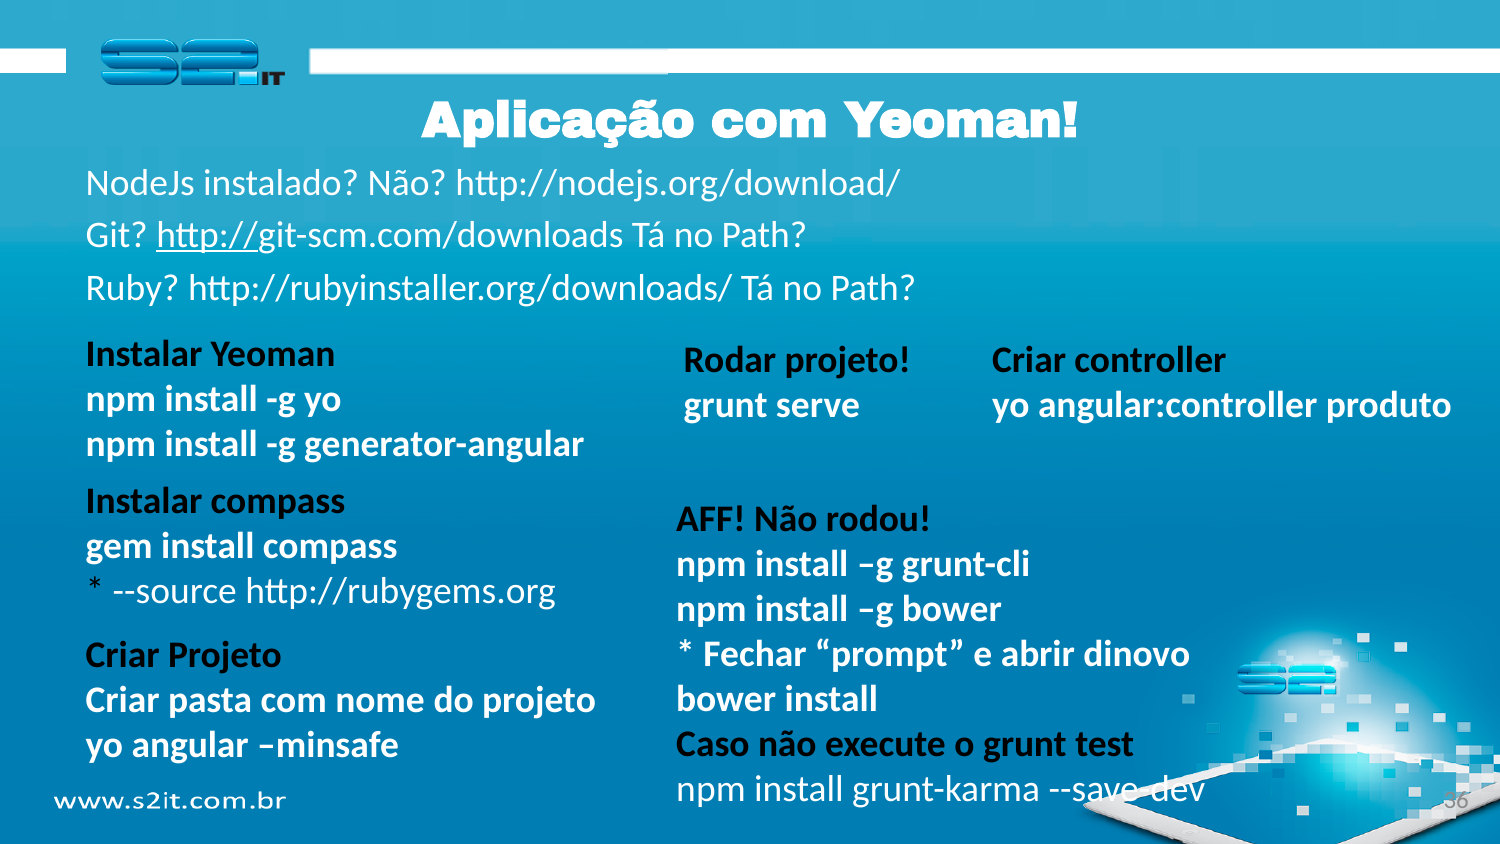

Aplicação com Yeoman!

NodeJs instalado? Não? http://nodejs.org/download/
Git? http://git-scm.com/downloads Tá no Path?
Ruby? http://rubyinstaller.org/downloads/ Tá no Path?
Instalar Yeoman
npm install -g yo
npm install -g generator-angular

Rodar projeto!
grunt serve
Criar controller
yo angular:controller produto
Instalar compass
gem install compass
* --source http://rubygems.org
AFF! Não rodou!
npm install –g grunt-cli
npm install –g bower
* Fechar “prompt” e abrir dinovo
bower install
Caso não execute o grunt test
npm install grunt-karma --save-dev
Criar Projeto
Criar pasta com nome do projeto
yo angular –minsafe

36